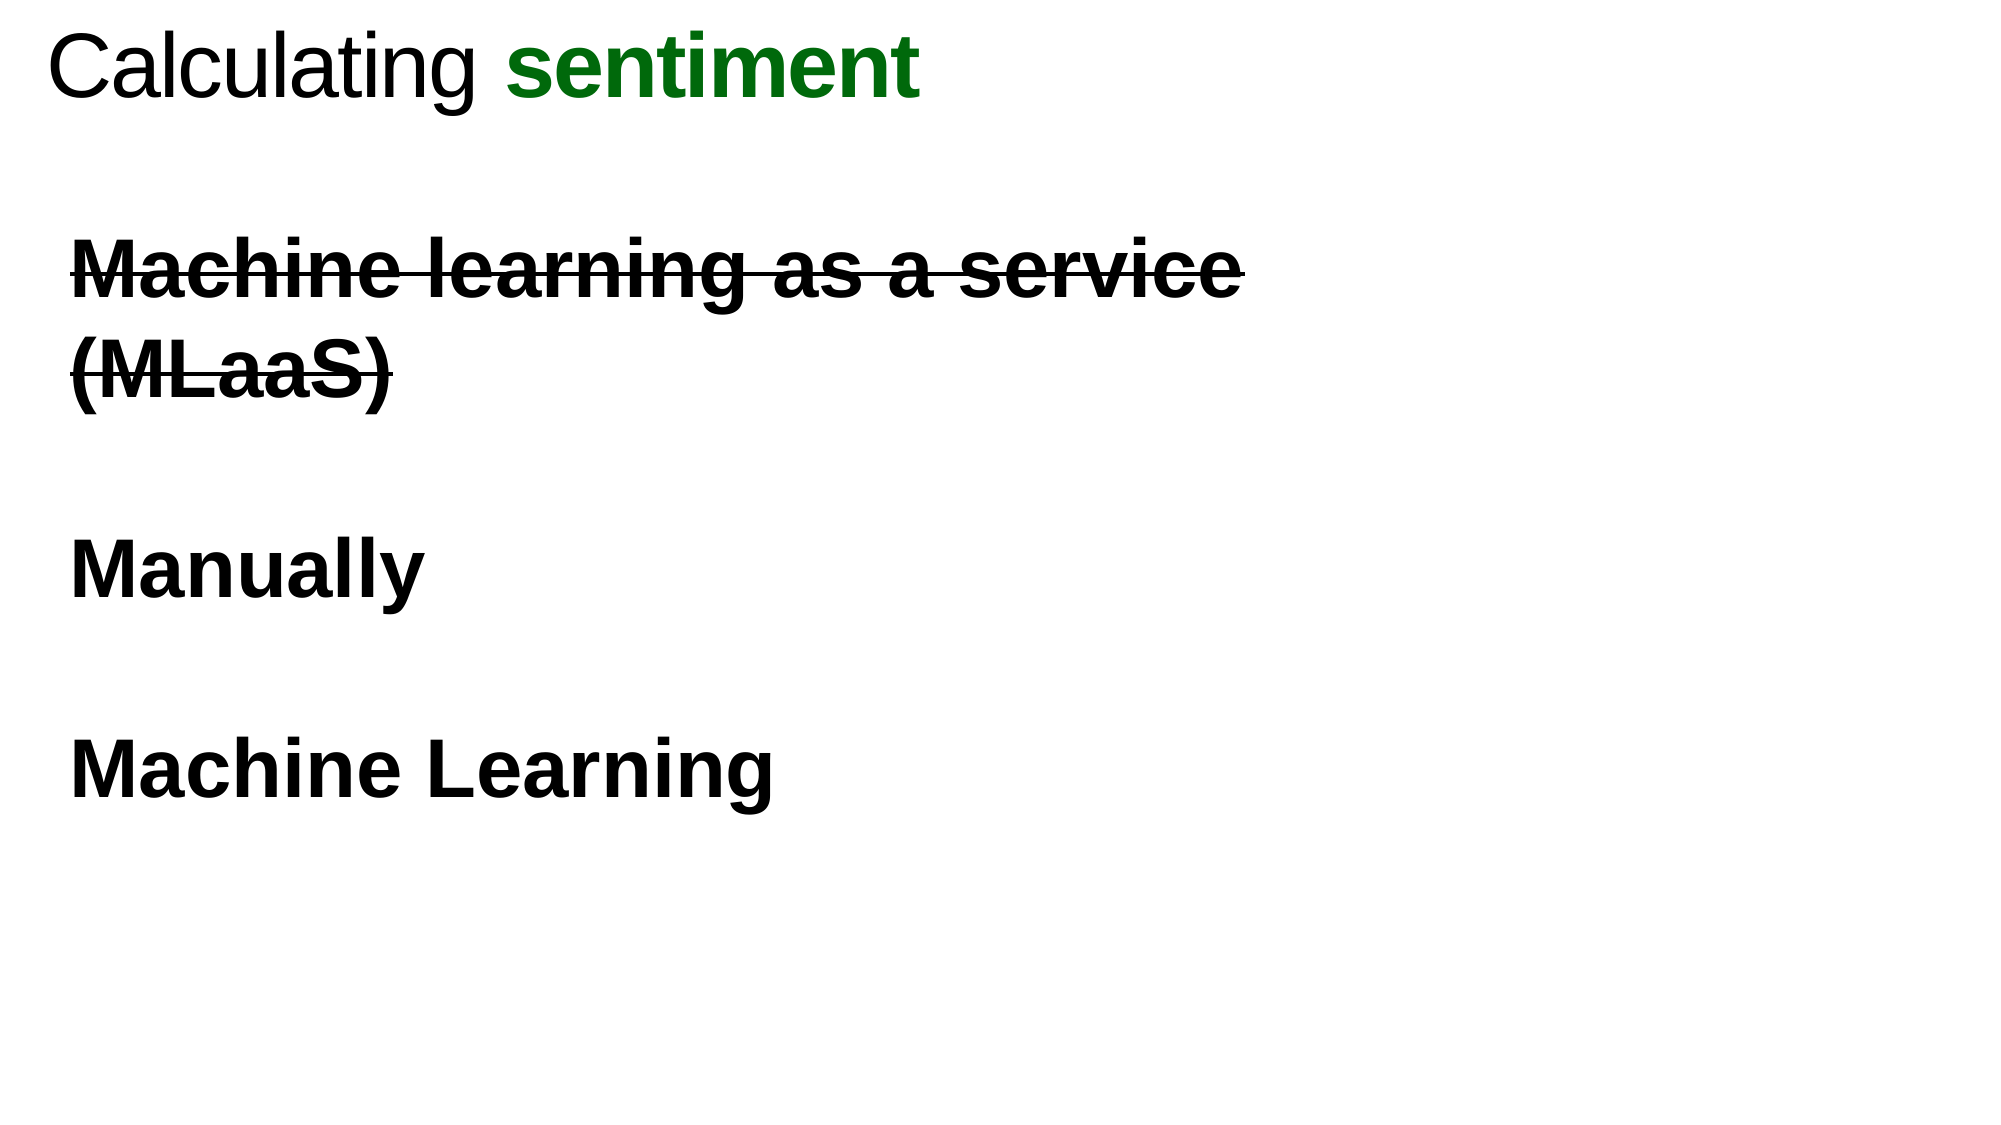

Calculating sentiment

Machine learning as a service (MLaaS)

Manually

Machine Learning